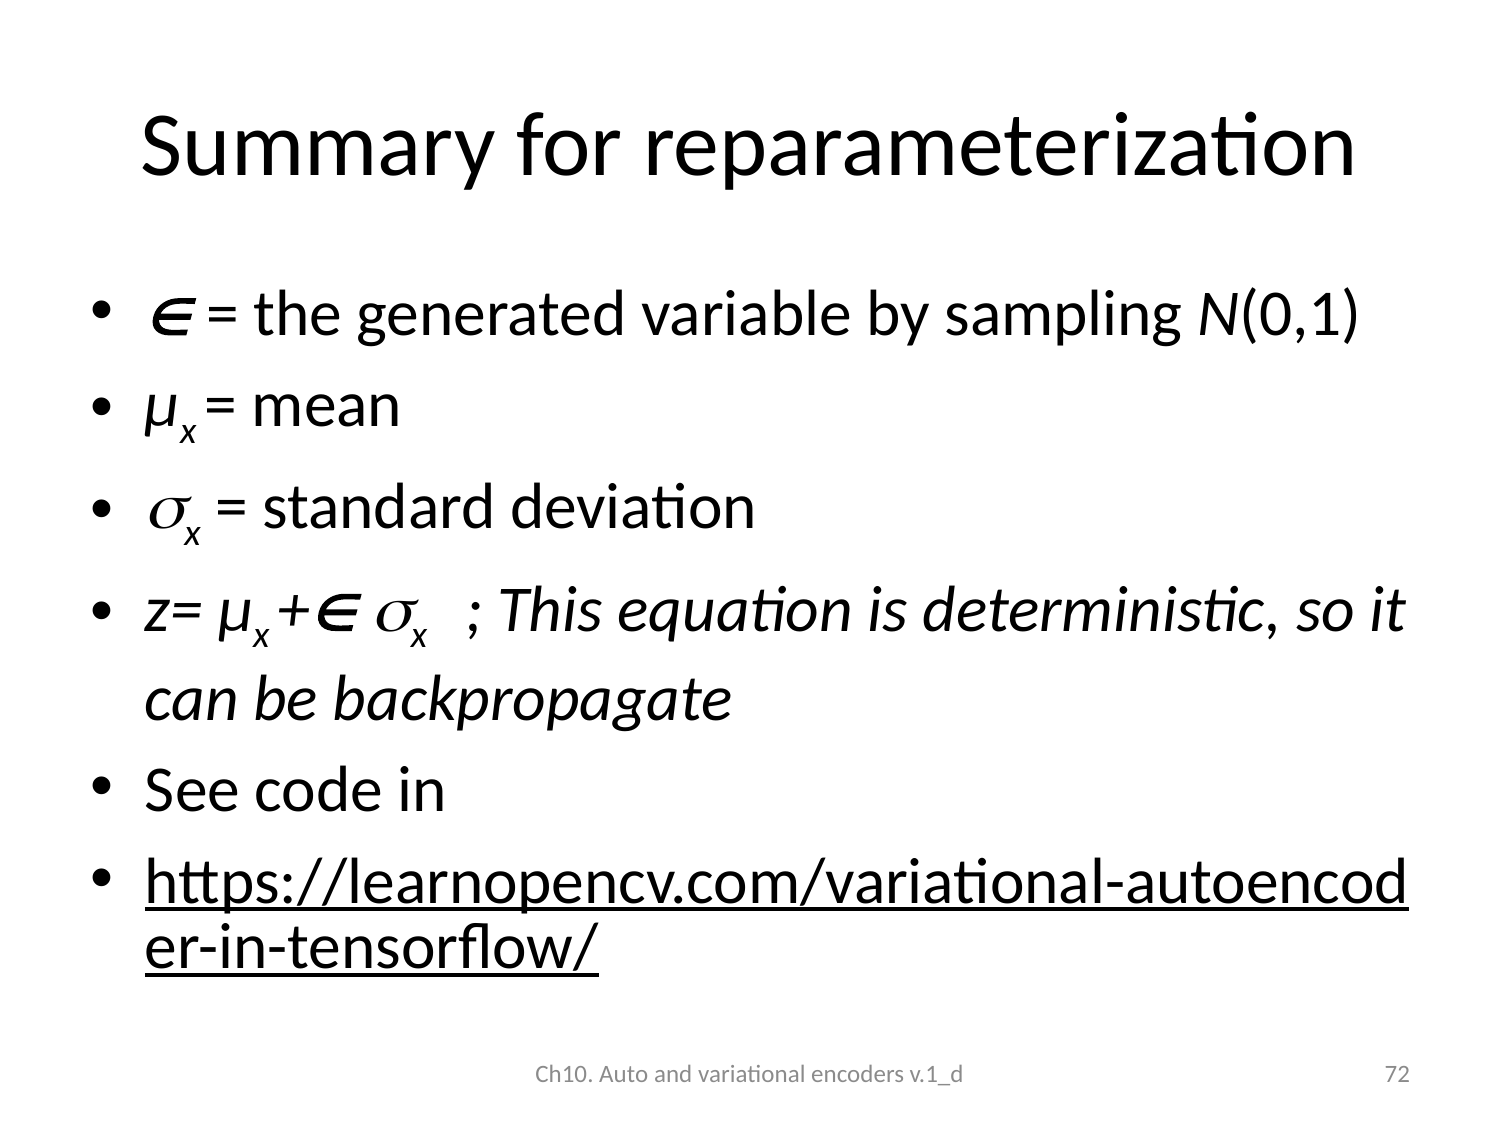

# Summary for reparameterization
∈ = the generated variable by sampling N(0,1)
µx = mean
σx = standard deviation
z= µx +∈ σx   ; This equation is deterministic, so it can be backpropagate
See code in
https://learnopencv.com/variational-autoencoder-in-tensorflow/
Ch10. Auto and variational encoders v.1_d
72